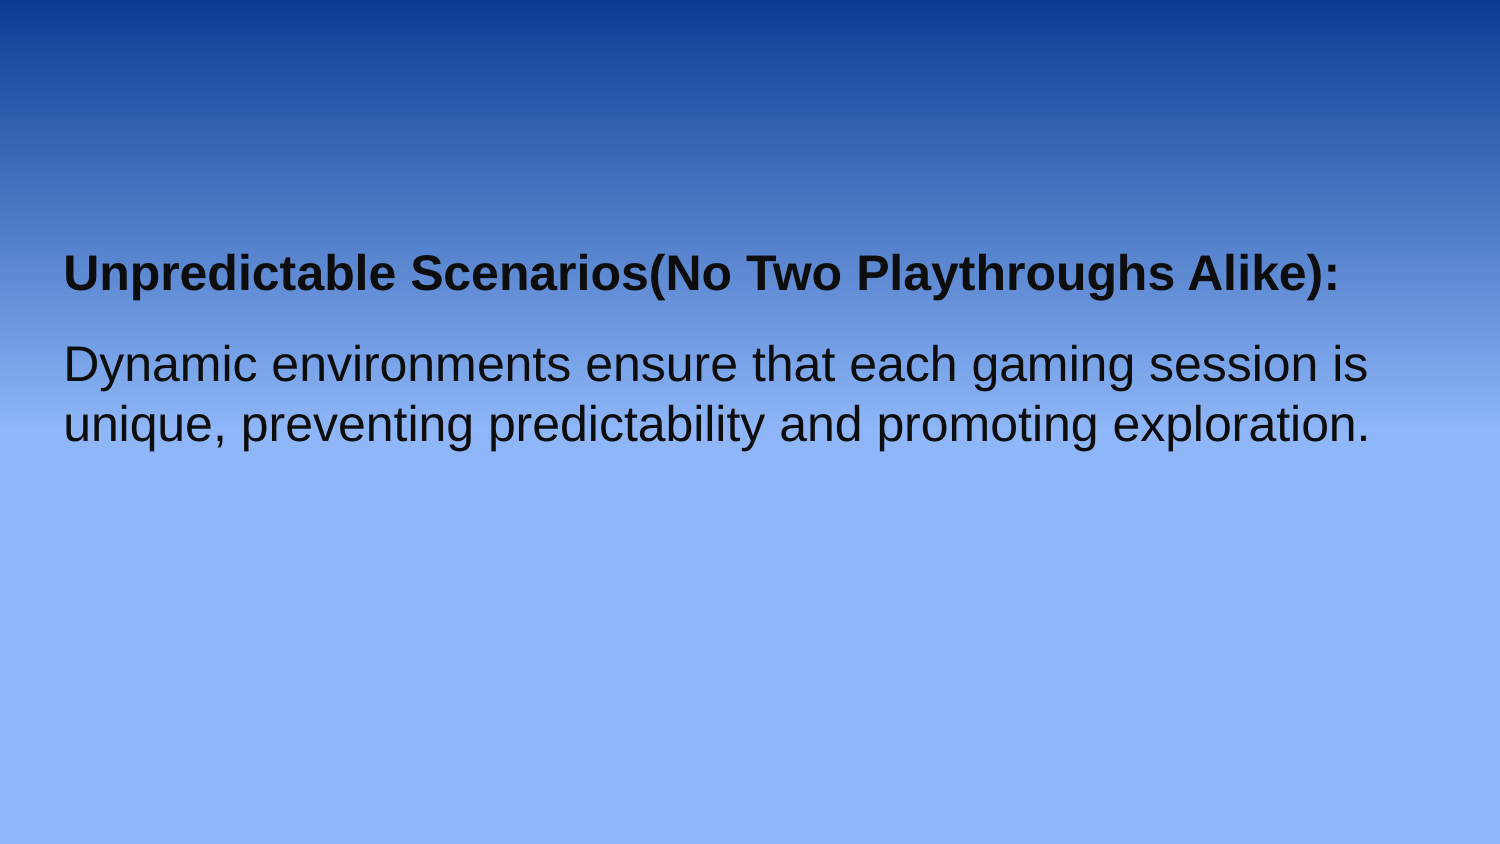

Unpredictable Scenarios(No Two Playthroughs Alike):
Dynamic environments ensure that each gaming session is unique, preventing predictability and promoting exploration.